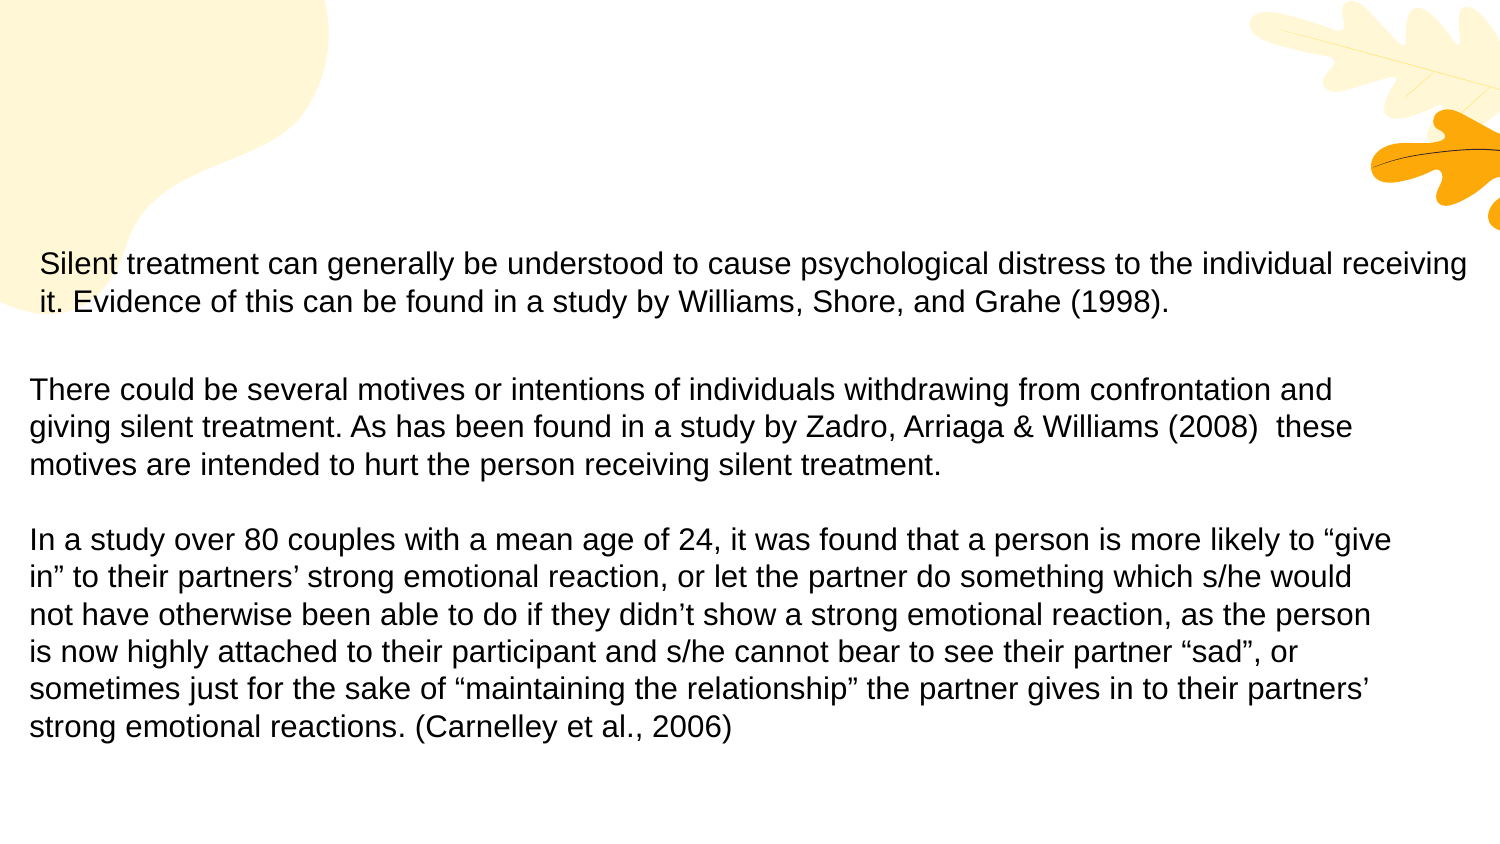

Silent treatment can generally be understood to cause psychological distress to the individual receiving it. Evidence of this can be found in a study by Williams, Shore, and Grahe (1998).
There could be several motives or intentions of individuals withdrawing from confrontation and giving silent treatment. As has been found in a study by Zadro, Arriaga & Williams (2008)  these motives are intended to hurt the person receiving silent treatment.

In a study over 80 couples with a mean age of 24, it was found that a person is more likely to “give in” to their partners’ strong emotional reaction, or let the partner do something which s/he would not have otherwise been able to do if they didn’t show a strong emotional reaction, as the person is now highly attached to their participant and s/he cannot bear to see their partner “sad”, or sometimes just for the sake of “maintaining the relationship” the partner gives in to their partners’ strong emotional reactions. (Carnelley et al., 2006)